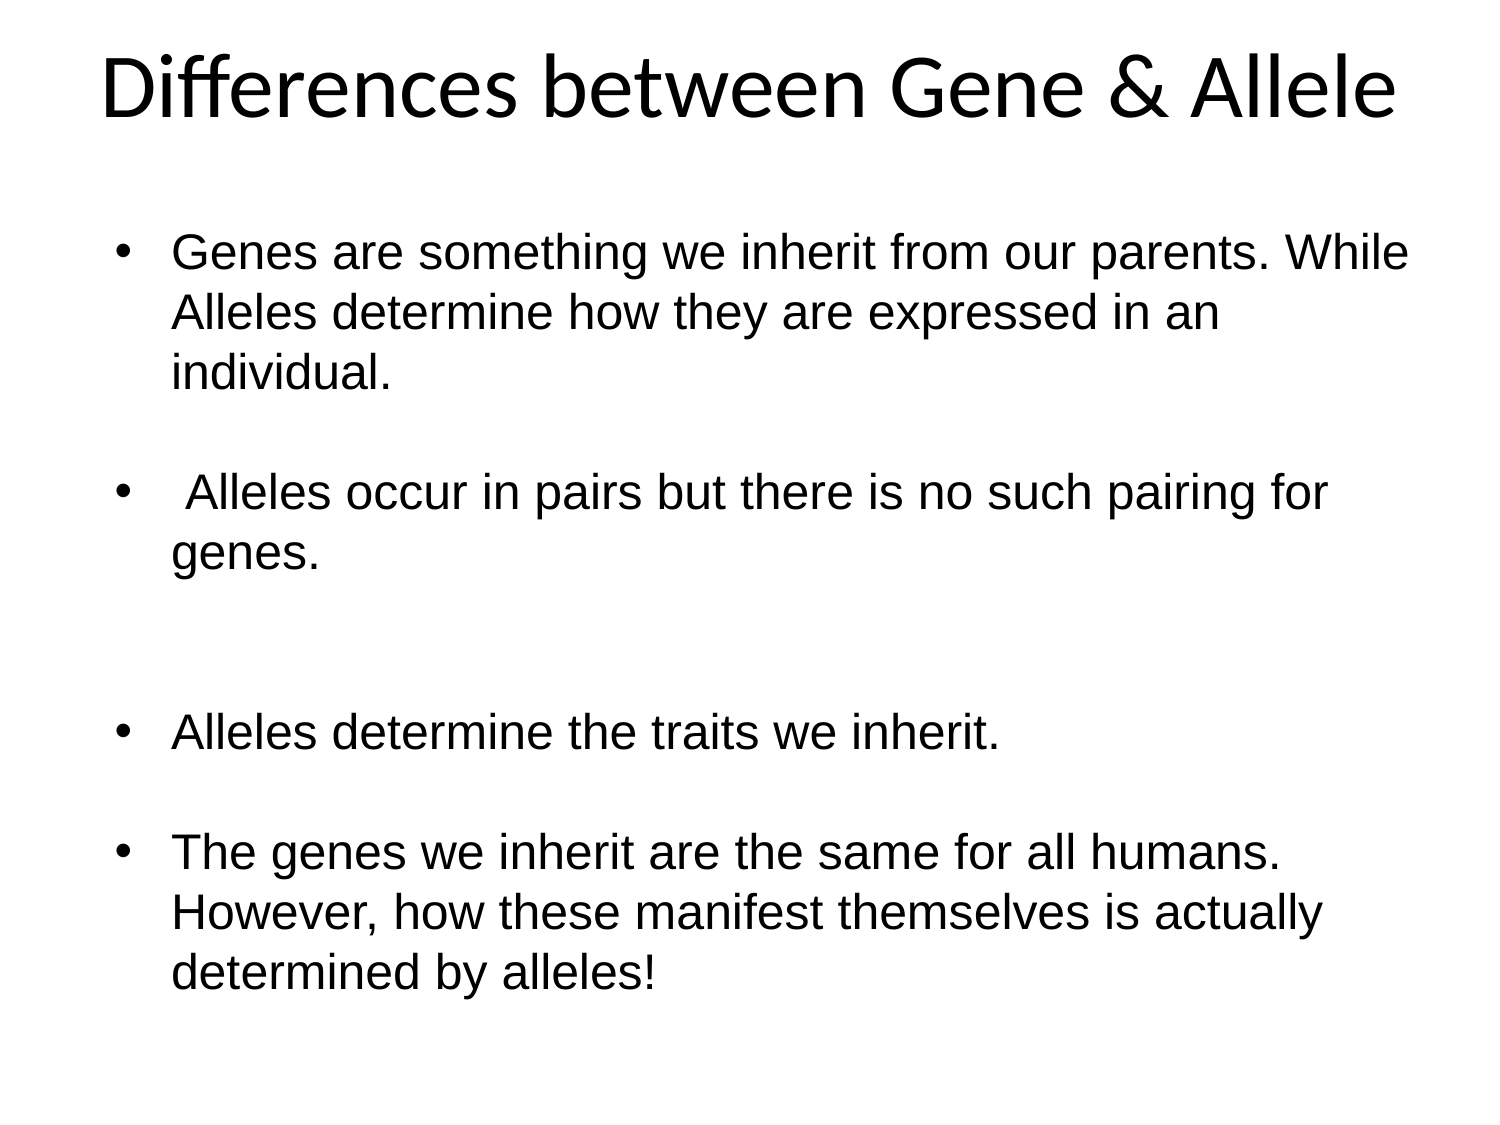

# Differences between Gene & Allele
Genes are something we inherit from our parents. While Alleles determine how they are expressed in an individual.

 Alleles occur in pairs but there is no such pairing for genes.

Alleles determine the traits we inherit.

The genes we inherit are the same for all humans. However, how these manifest themselves is actually determined by alleles!